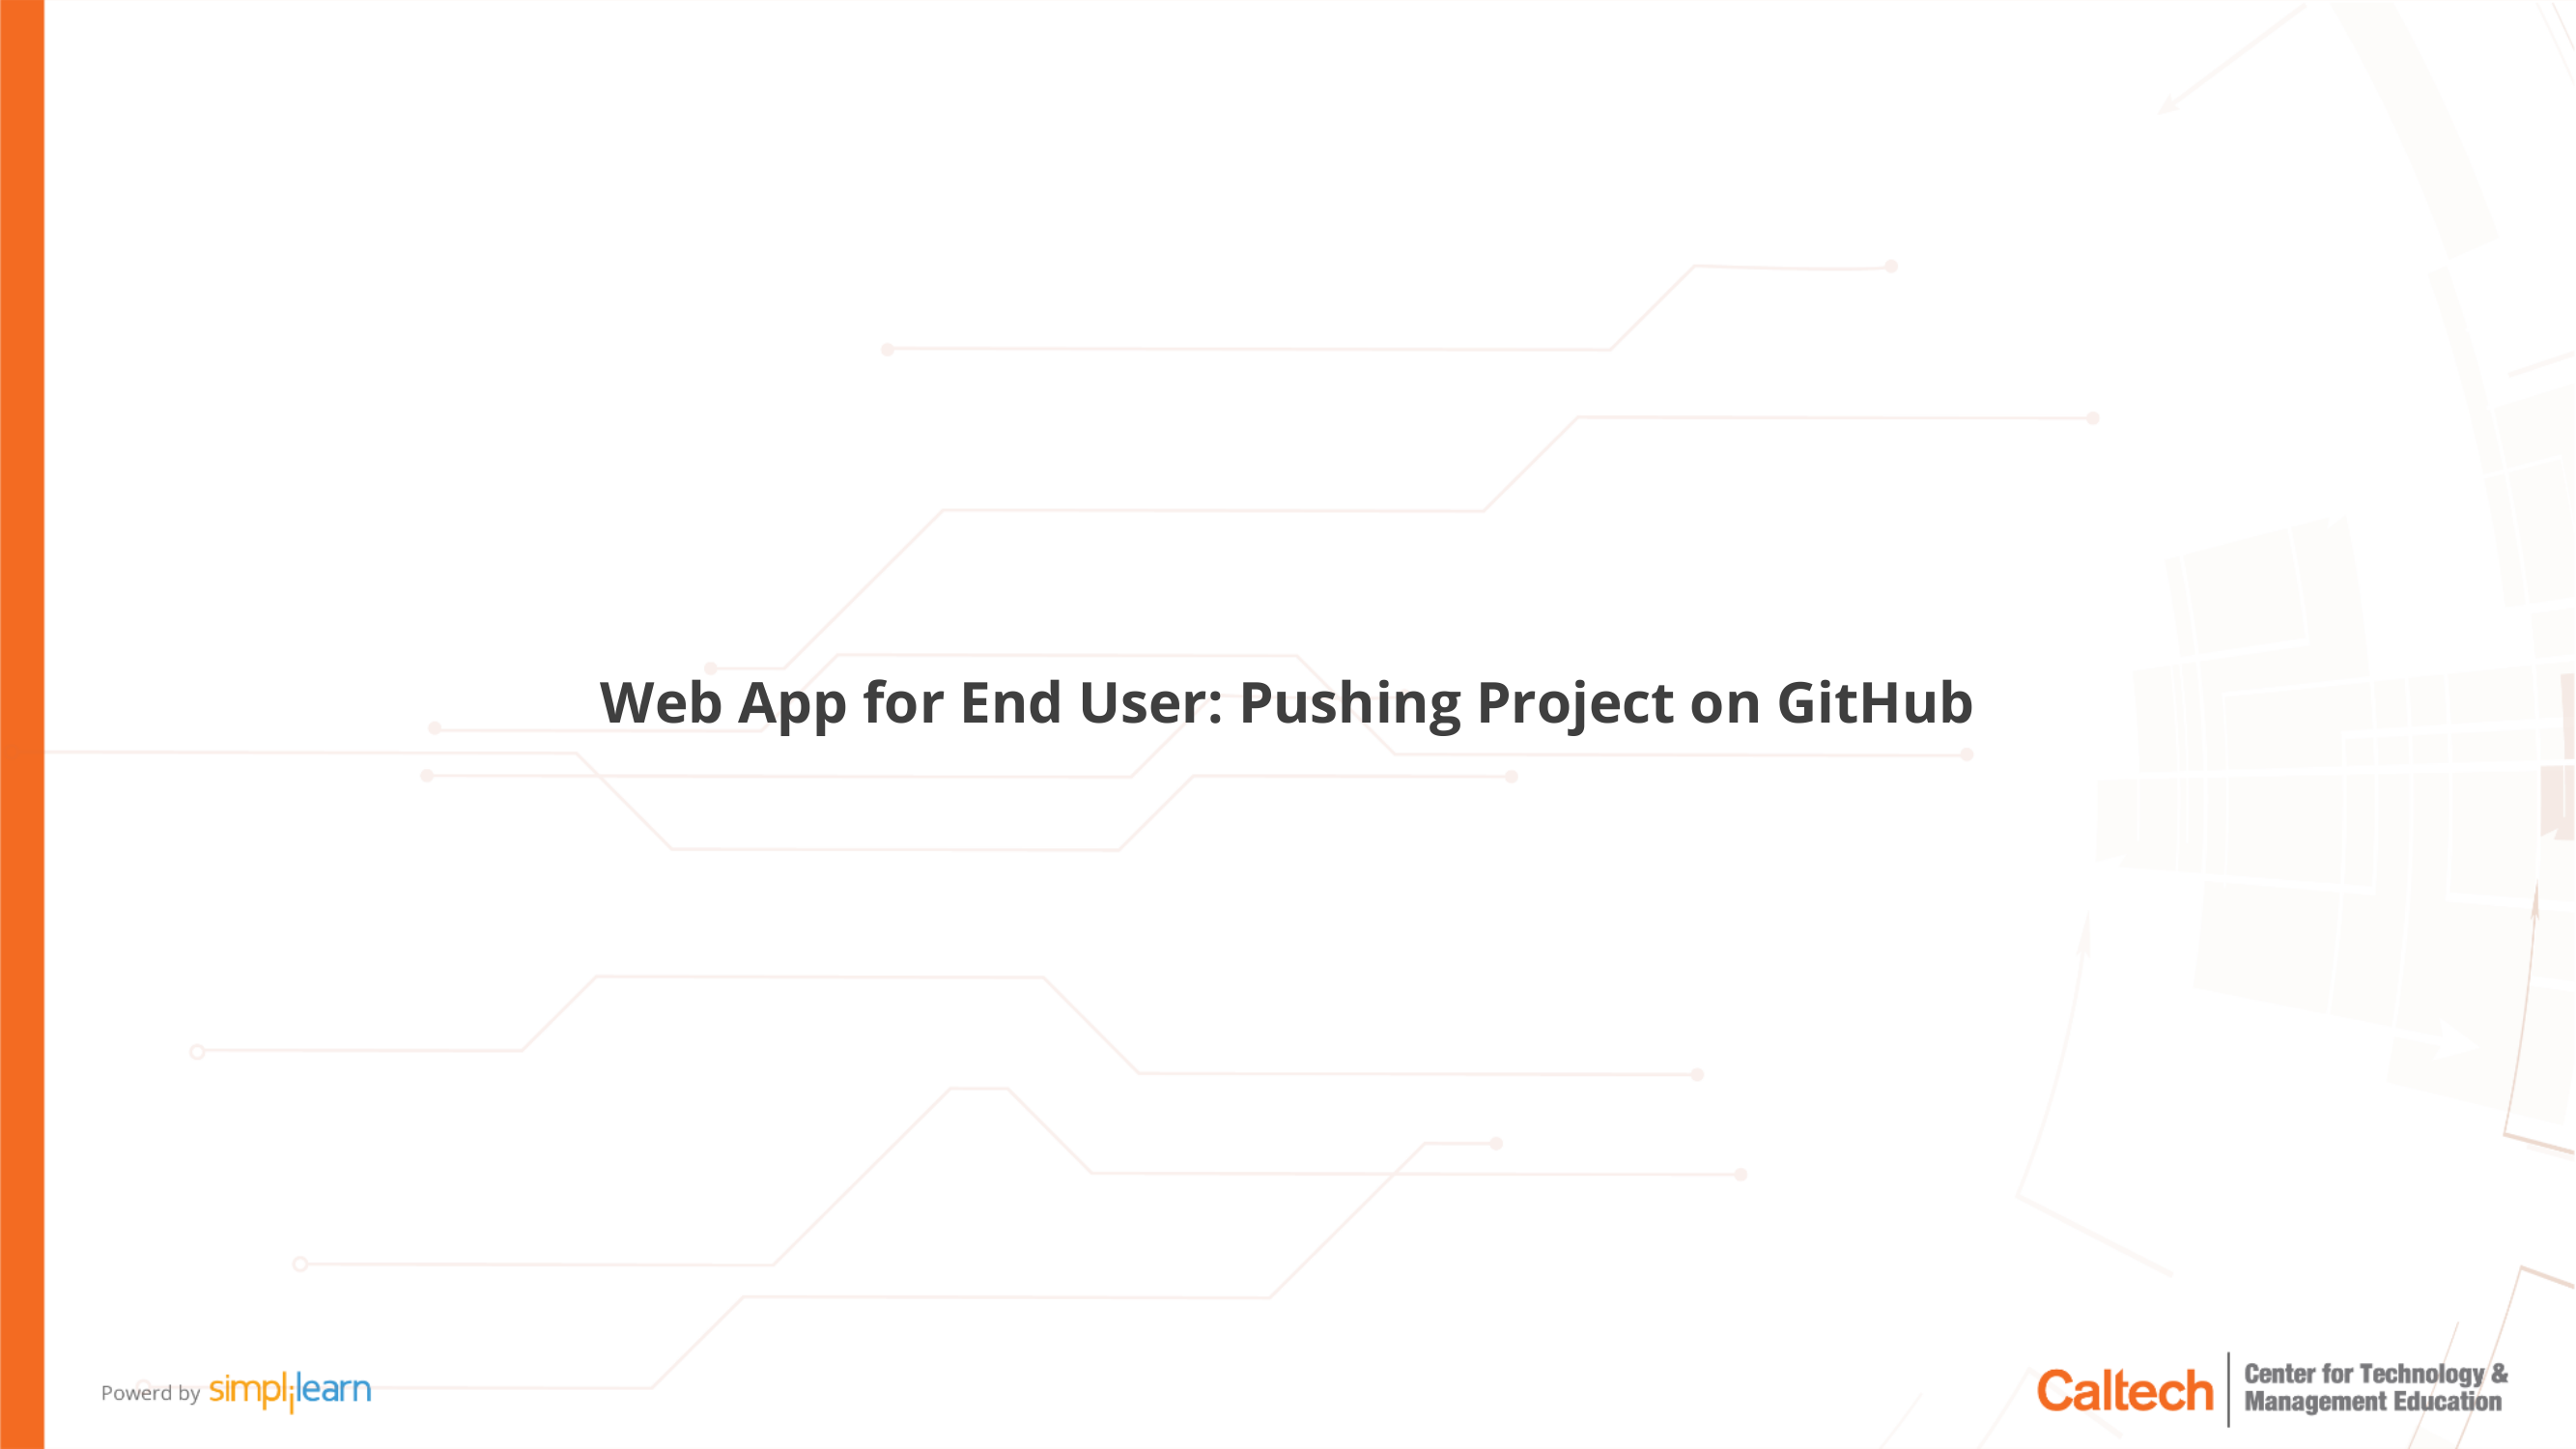

Web App for End User: Pushing Project on GitHub